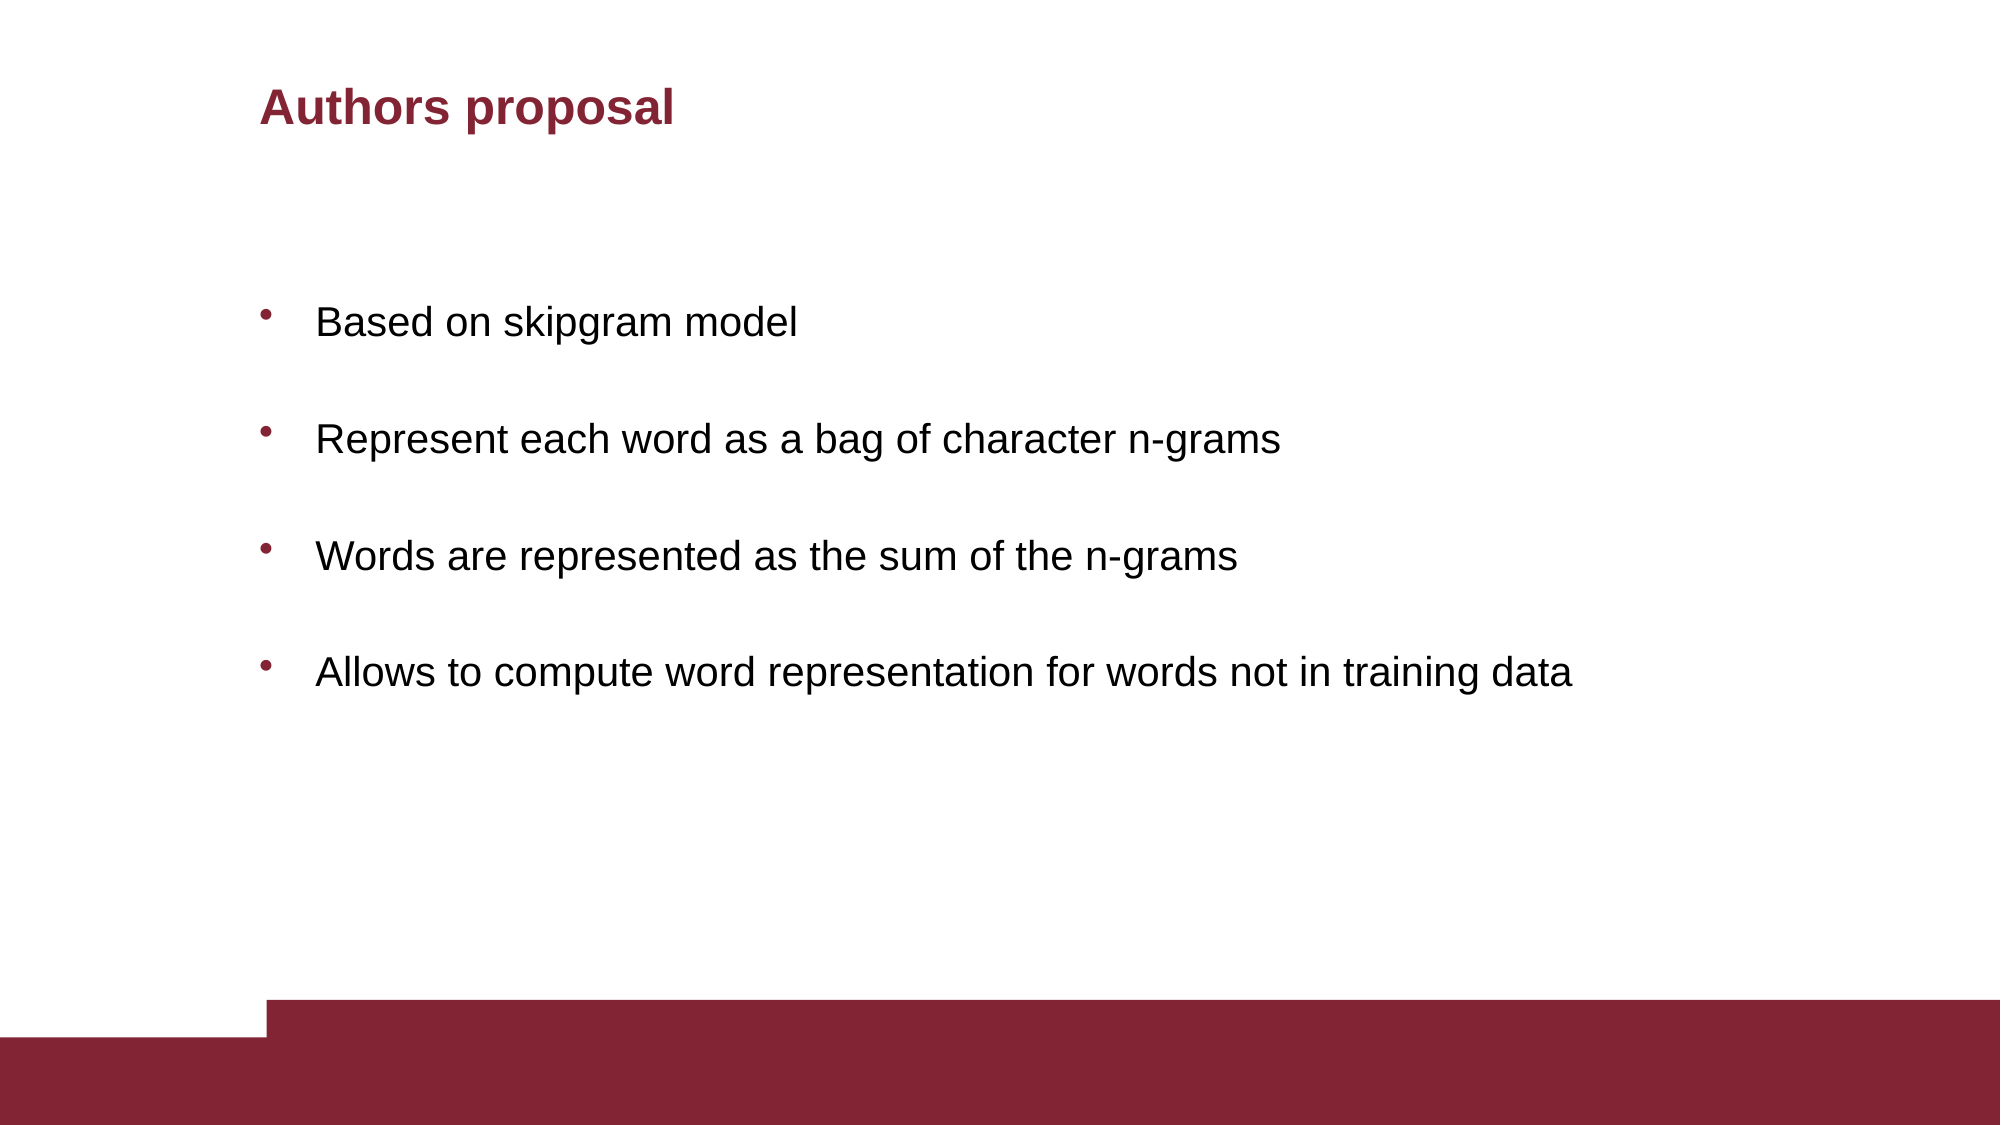

# Authors proposal
Based on skipgram model

Represent each word as a bag of character n-grams

Words are represented as the sum of the n-grams

Allows to compute word representation for words not in training data